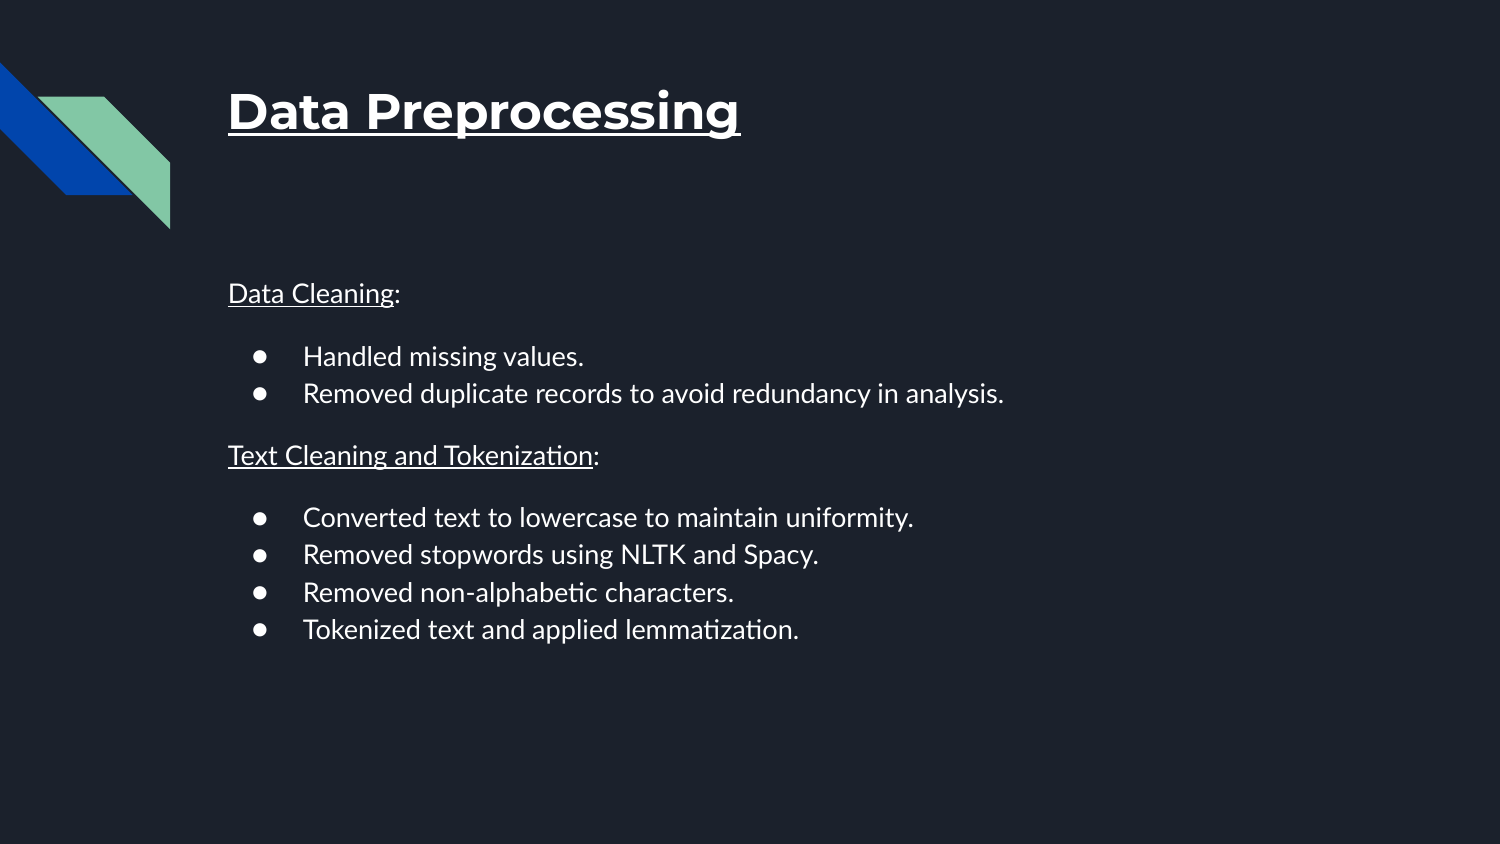

# Data Preprocessing
Data Cleaning:
Handled missing values.
Removed duplicate records to avoid redundancy in analysis.
Text Cleaning and Tokenization:
Converted text to lowercase to maintain uniformity.
Removed stopwords using NLTK and Spacy.
Removed non-alphabetic characters.
Tokenized text and applied lemmatization.